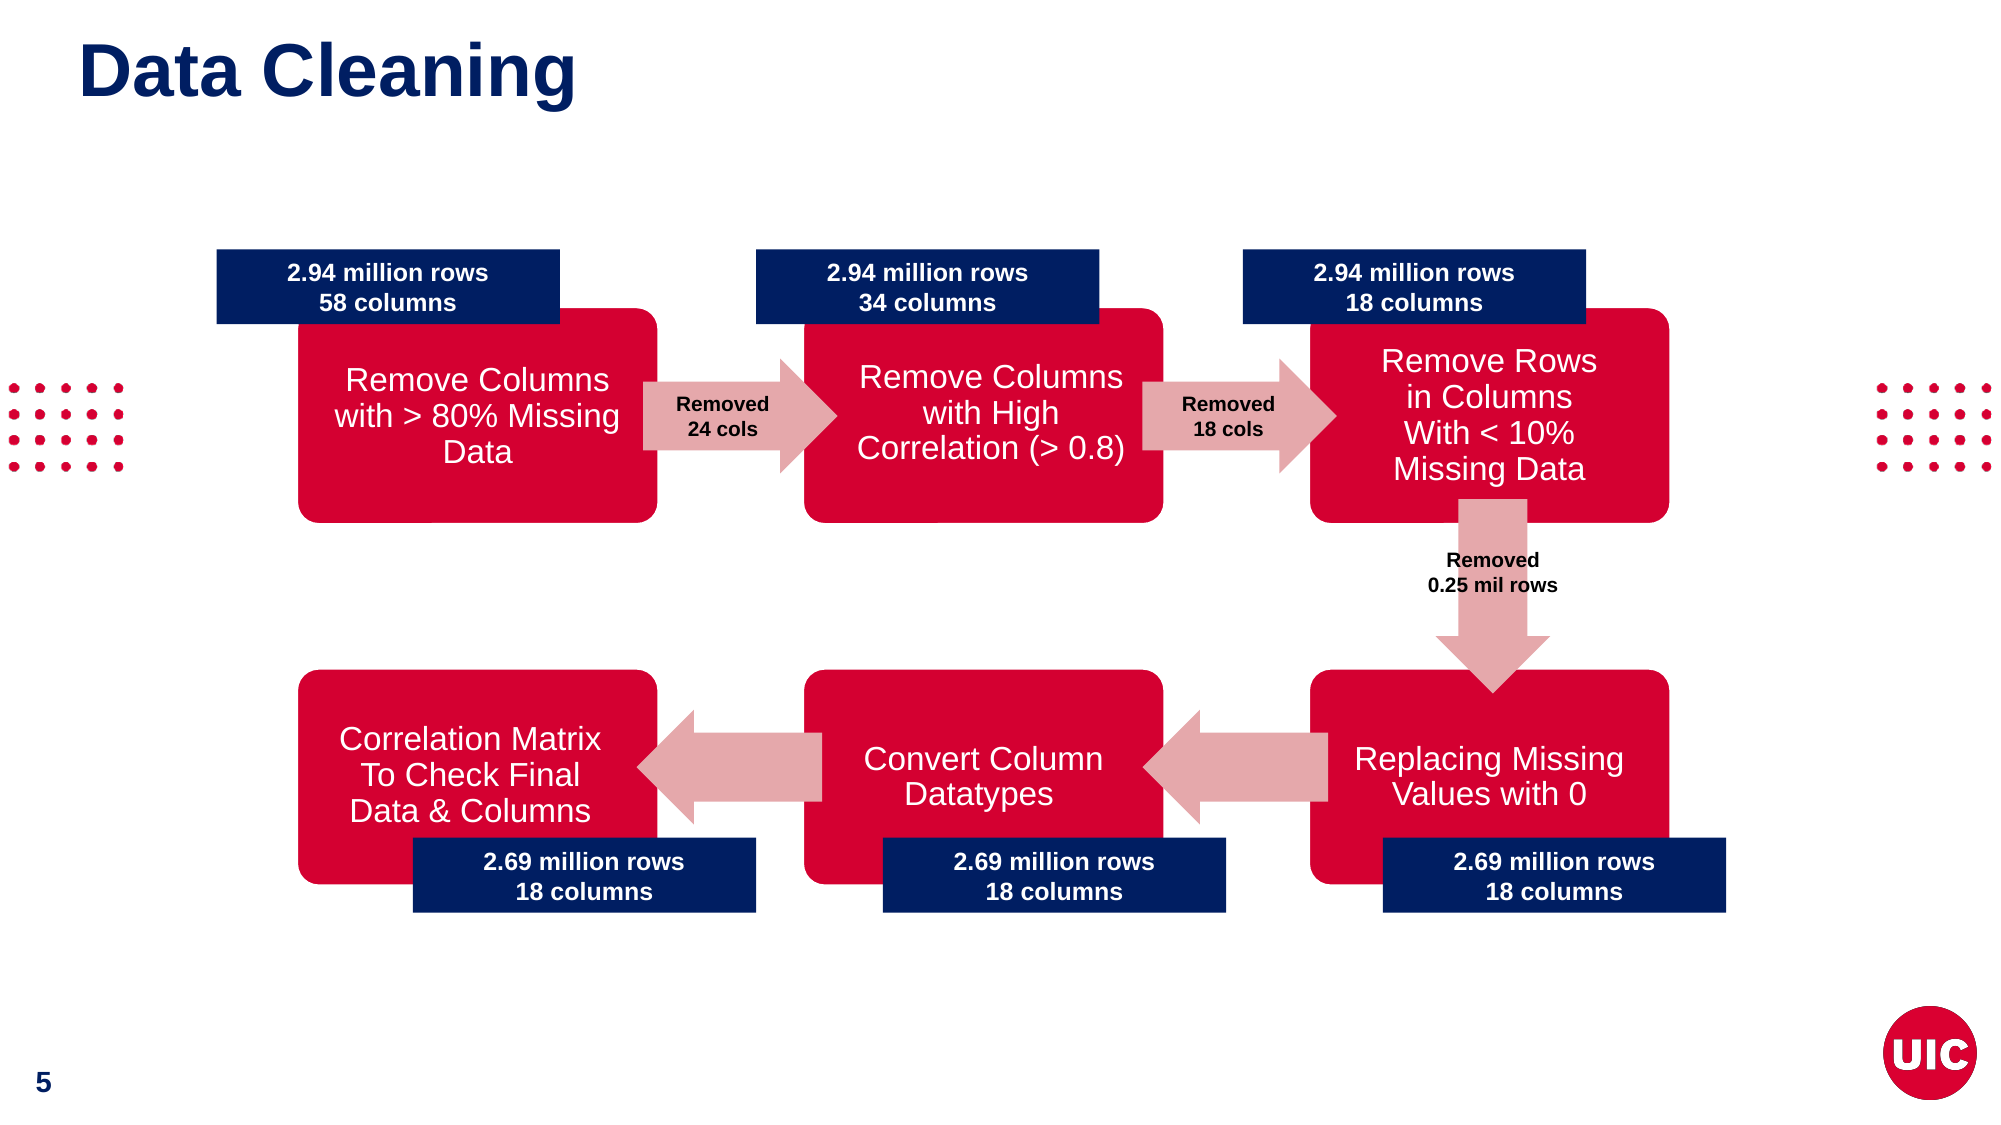

# Data Cleaning
2.94 million rows
18 columns
2.94 million rows
34 columns
2.94 million rows
58 columns

Remove Columns with High Correlation (> 0.8)
Remove Rows in Columns With < 10% Missing Data
Remove Columns with > 80% Missing Data

Correlation Matrix To Check Final Data & Columns
Convert Column Datatypes
Replacing Missing Values with 0

Removed24 cols
Removed18 cols
Removed 0.25 mil rows

2.69 million rows
18 columns
2.69 million rows
18 columns
2.69 million rows
18 columns